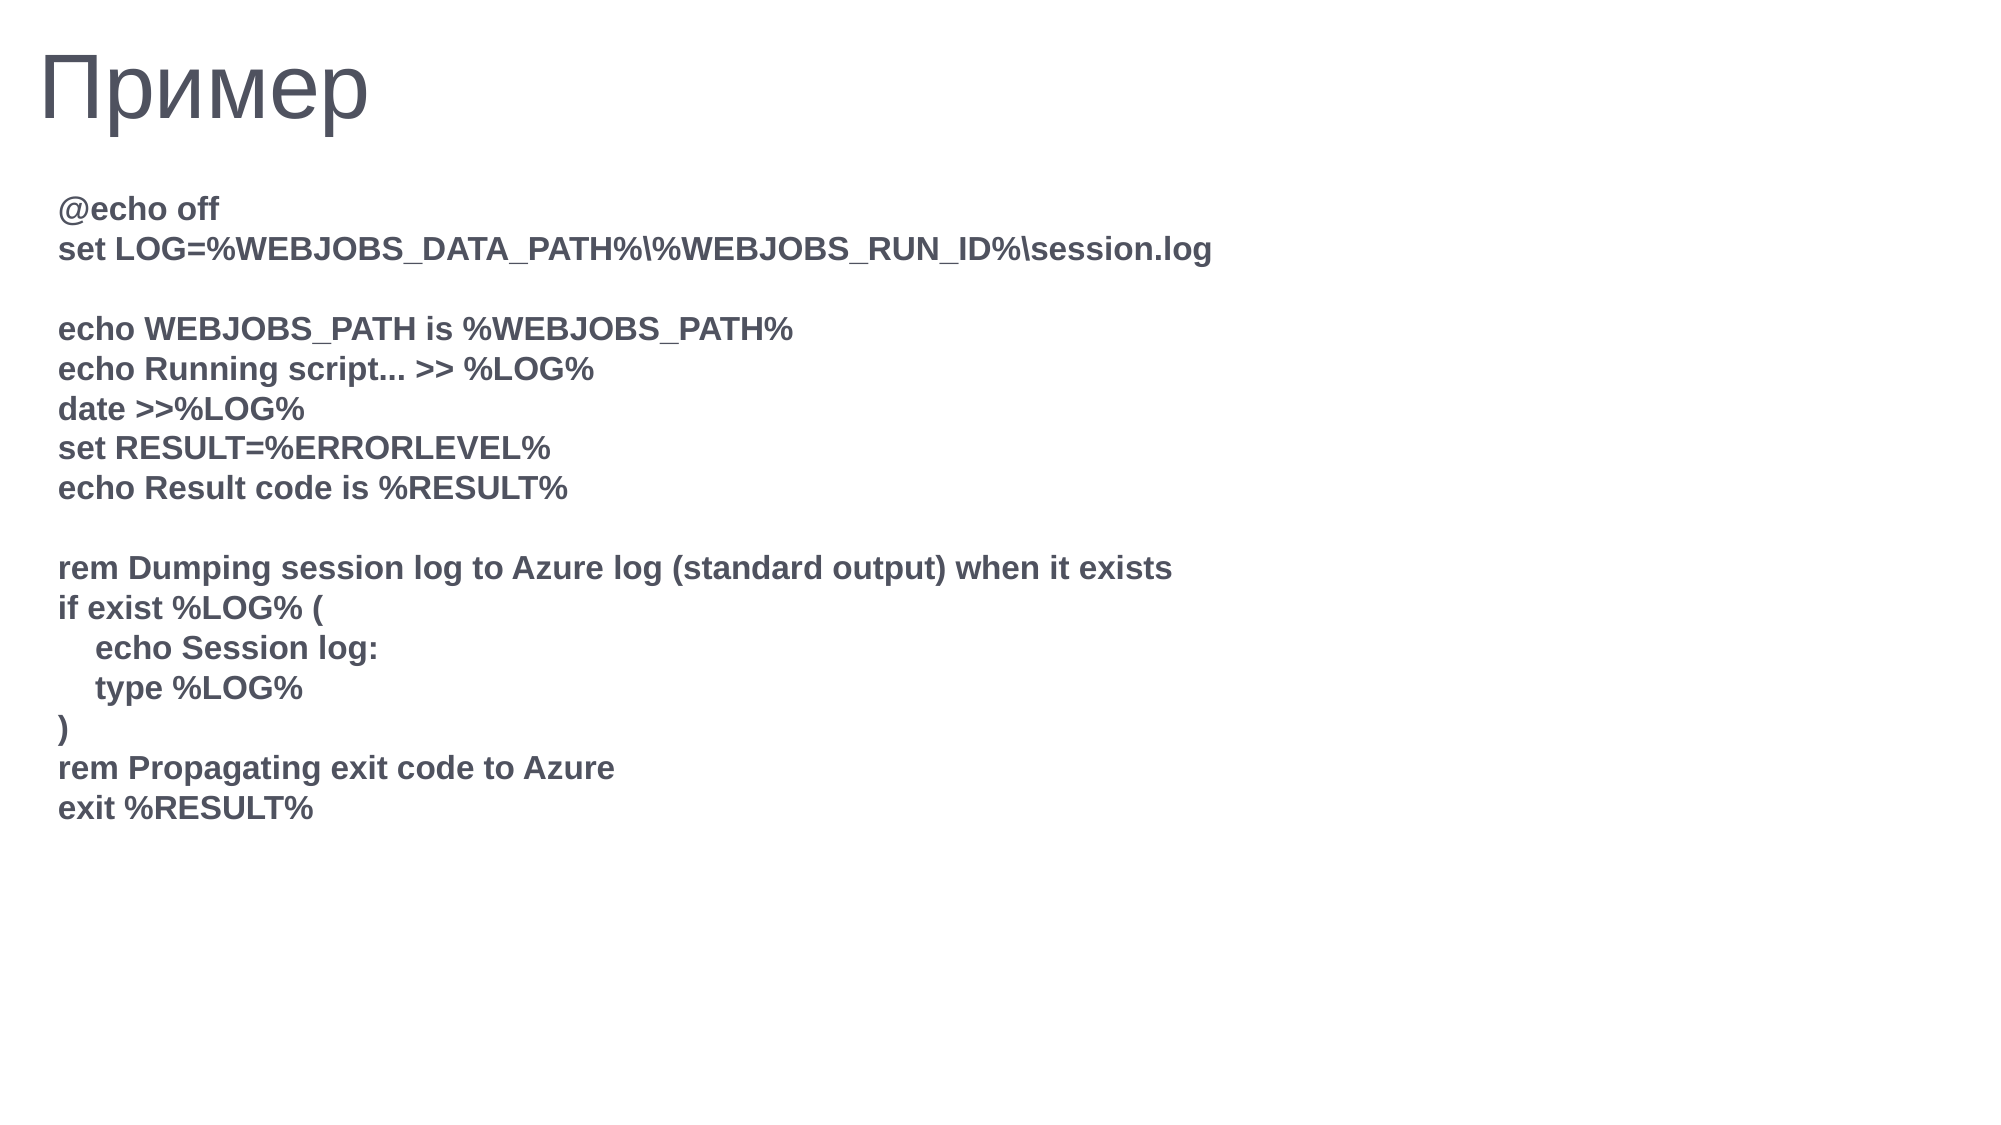

Пример
@echo off
set LOG=%WEBJOBS_DATA_PATH%\%WEBJOBS_RUN_ID%\session.log

echo WEBJOBS_PATH is %WEBJOBS_PATH%
echo Running script... >> %LOG%
date >>%LOG%
set RESULT=%ERRORLEVEL%
echo Result code is %RESULT%

rem Dumping session log to Azure log (standard output) when it exists
if exist %LOG% (
    echo Session log:
    type %LOG%
)
rem Propagating exit code to Azure
exit %RESULT%